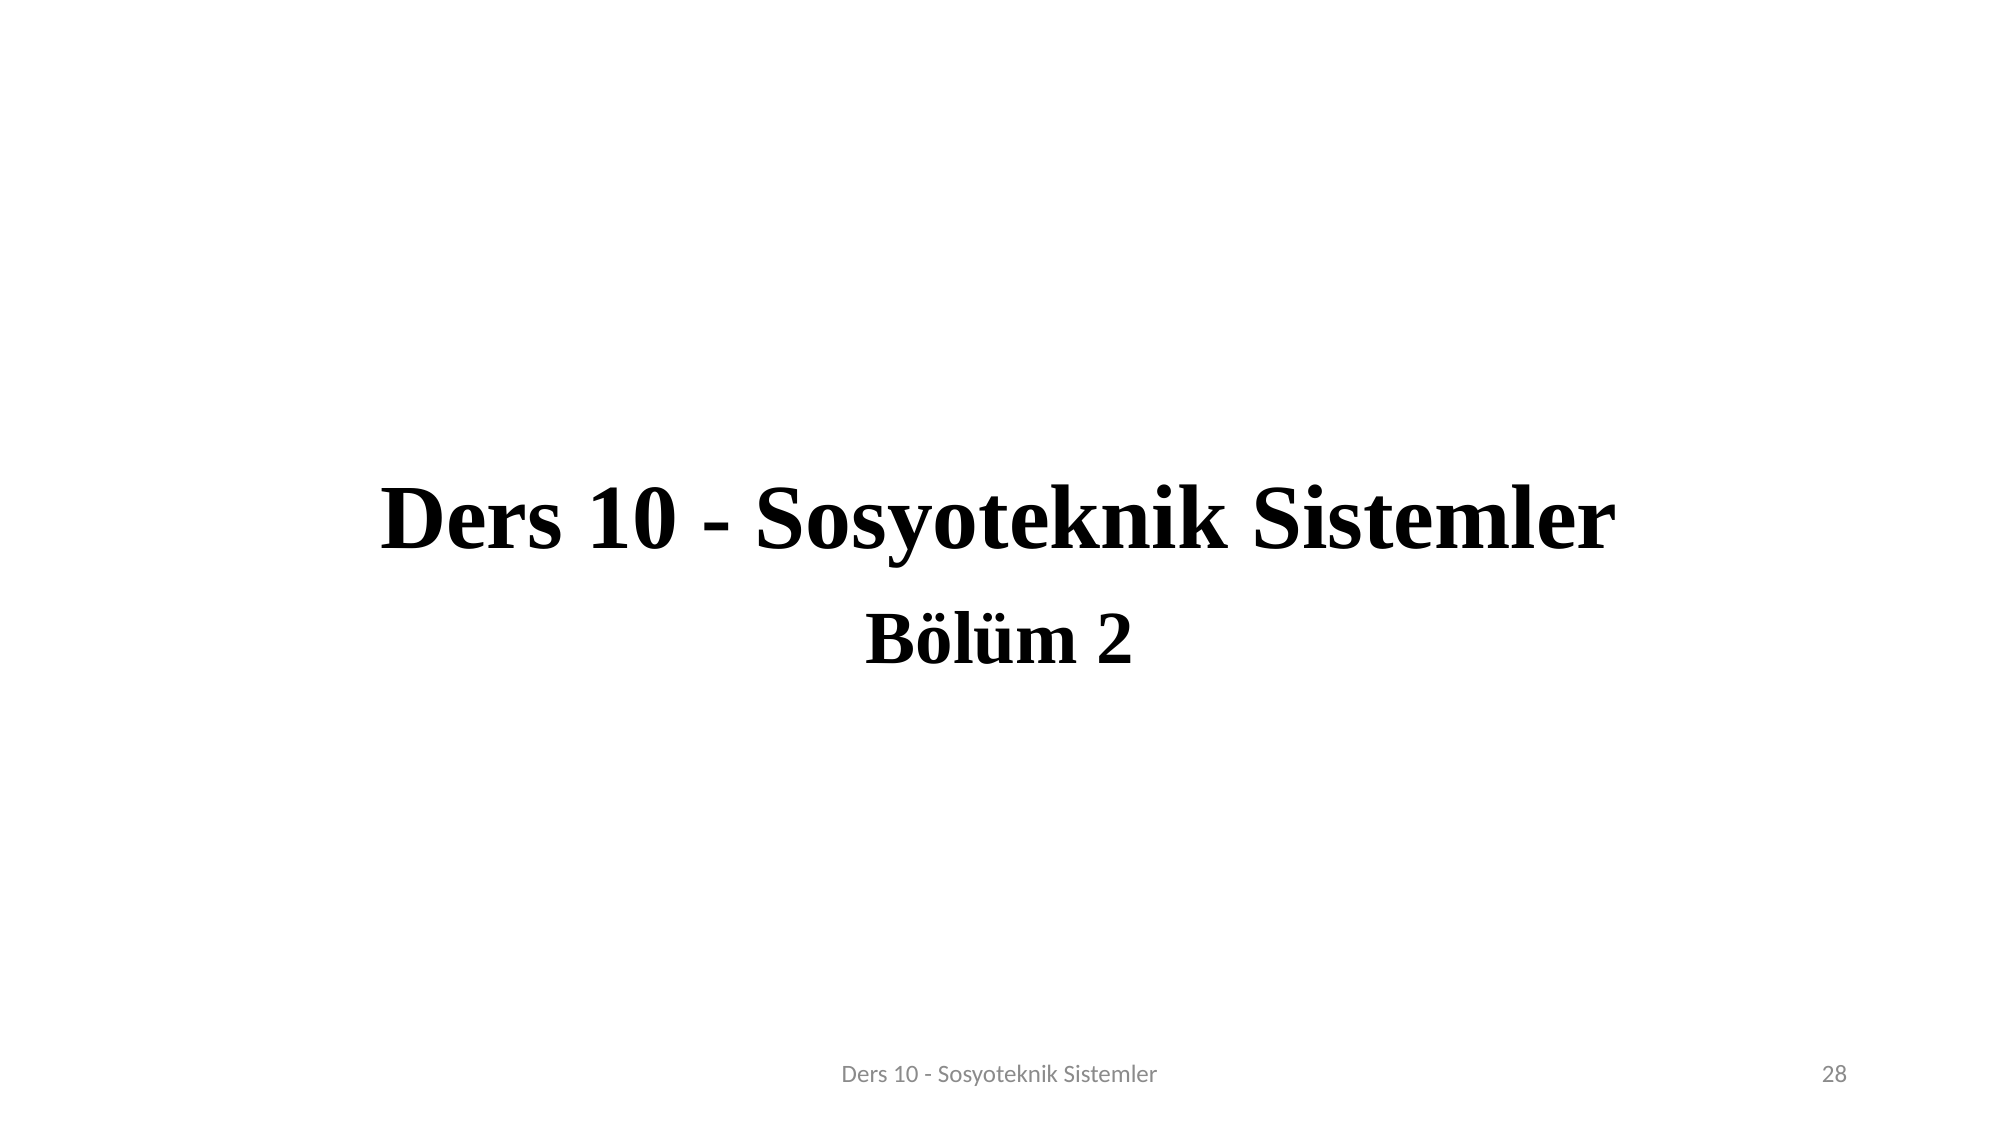

# Ders 10 - Sosyoteknik Sistemler
Bölüm 2
Ders 10 - Sosyoteknik Sistemler
28